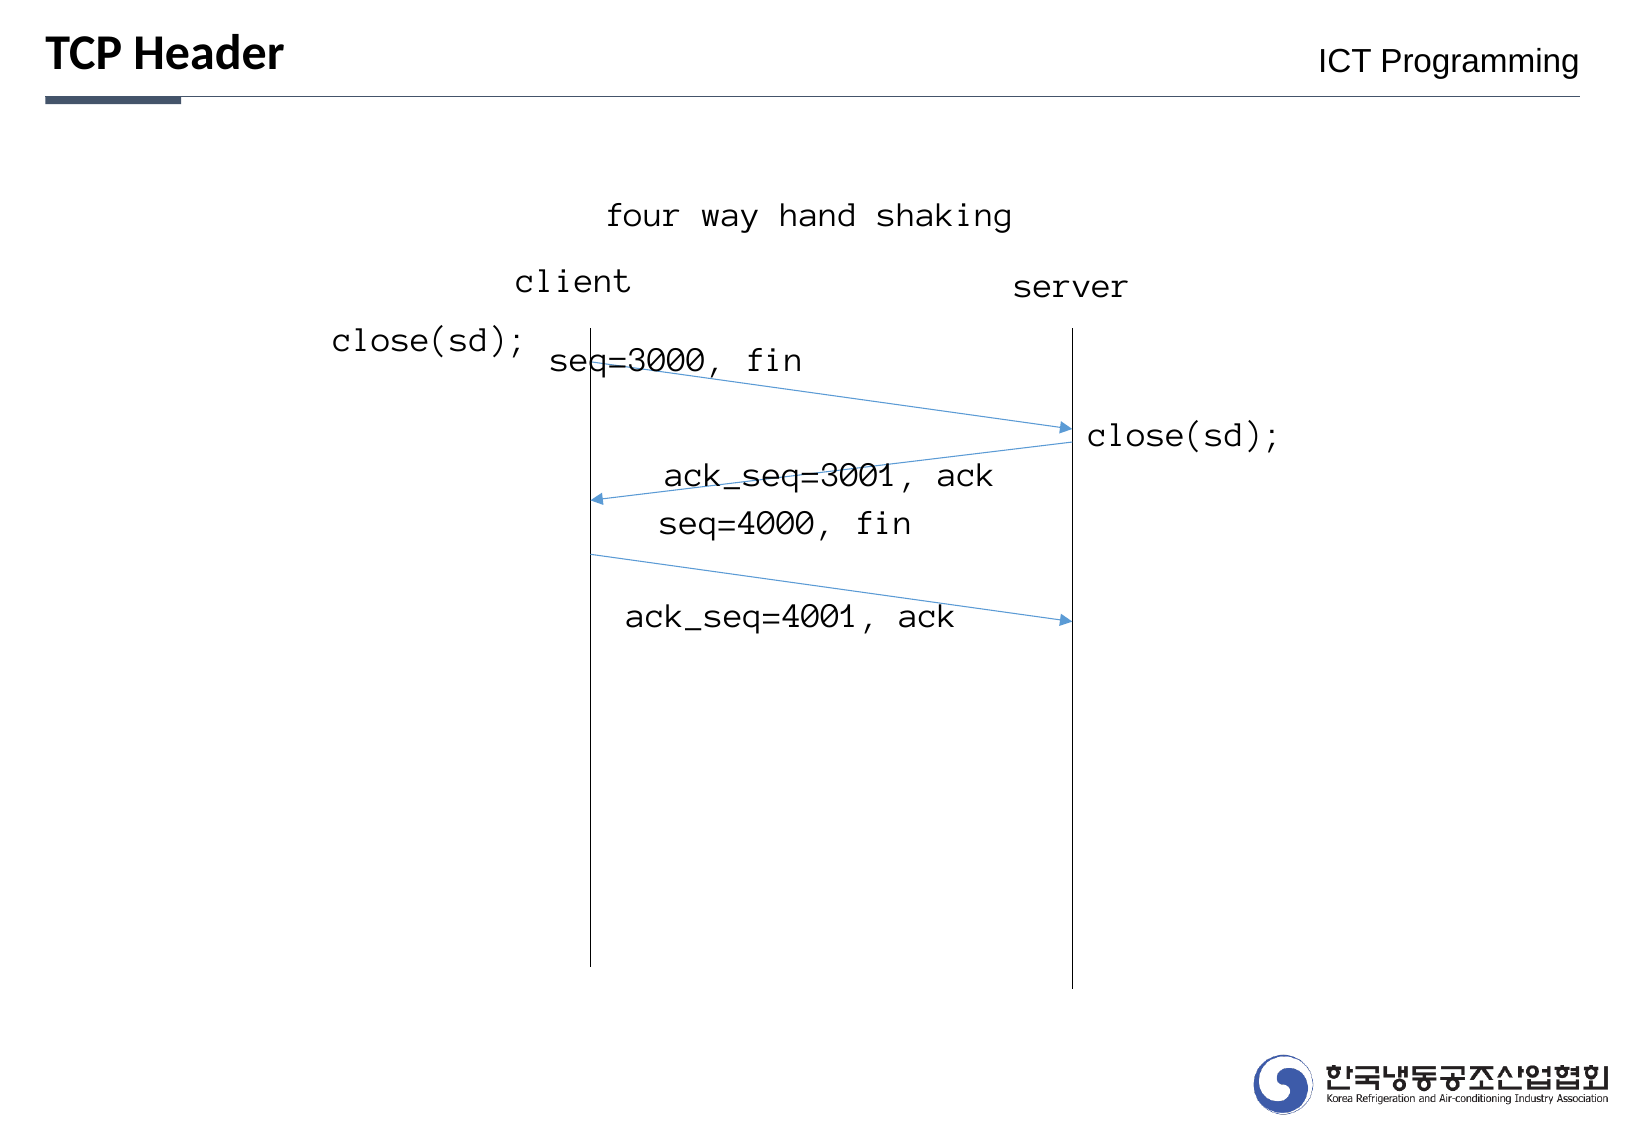

TCP Header
ICT Programming

four way hand shaking
client
server
close(sd);
seq=3000, fin
close(sd);
ack_seq=3001, ack
seq=4000, fin
ack_seq=4001, ack